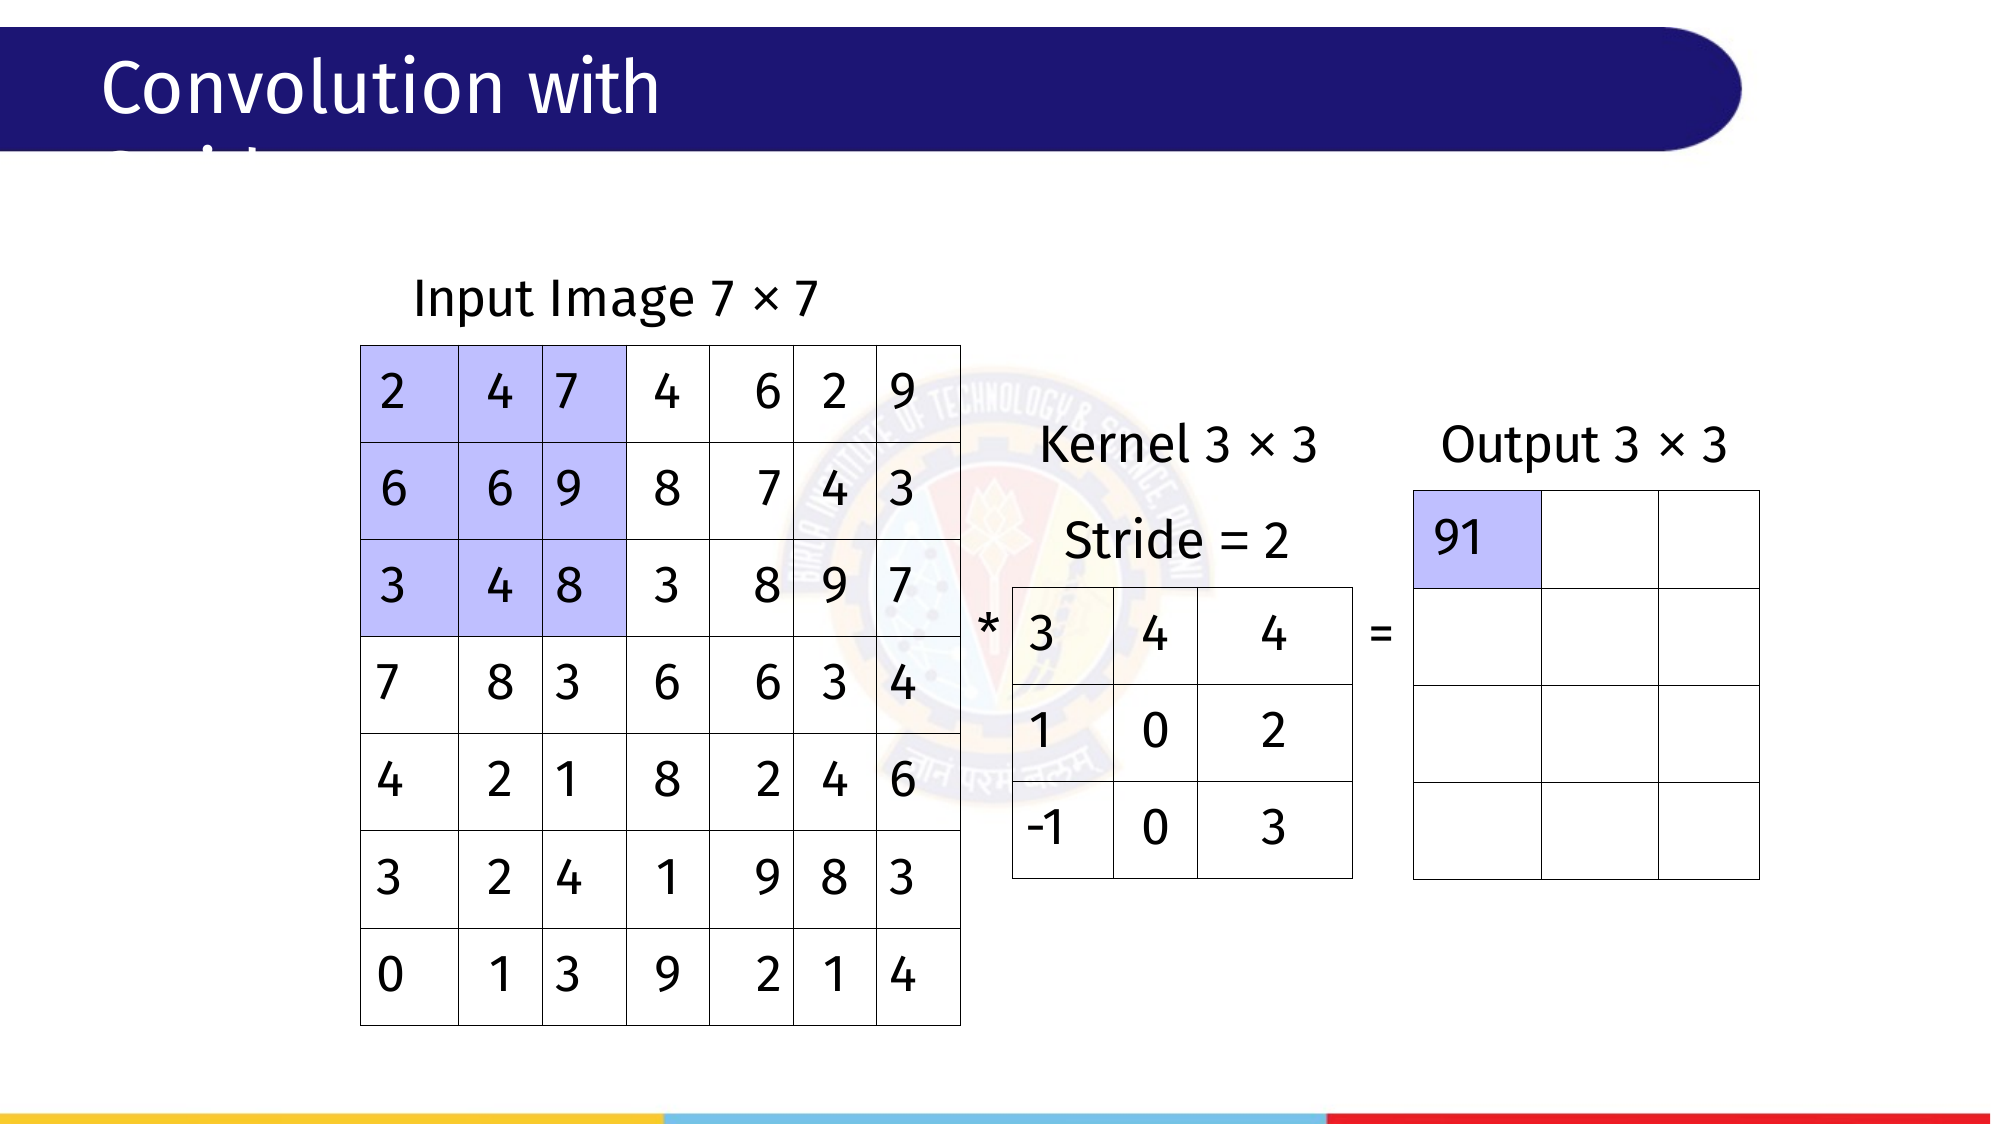

Convolution with Stride
Input Image 7 × 7
| 2 | 4 | 7 | 4 | 6 | 2 | 9 |
| --- | --- | --- | --- | --- | --- | --- |
| 6 | 6 | 9 | 8 | 7 | 4 | 3 |
| 3 | 4 | 8 | 3 | 8 | 9 | 7 |
| 7 | 8 | 3 | 6 | 6 | 3 | 4 |
| 4 | 2 | 1 | 8 | 2 | 4 | 6 |
| 3 | 2 | 4 | 1 | 9 | 8 | 3 |
| 0 | 1 | 3 | 9 | 2 | 1 | 4 |
Kernel 3 × 3
Stride = 2
Output 3 × 3
| 91 |  |  |
| --- | --- | --- |
|  |  |  |
|  |  |  |
|  |  |  |
| 3 | 4 | 4 |
| --- | --- | --- |
| 1 | 0 | 2 |
| -1 | 0 | 3 |
*
=